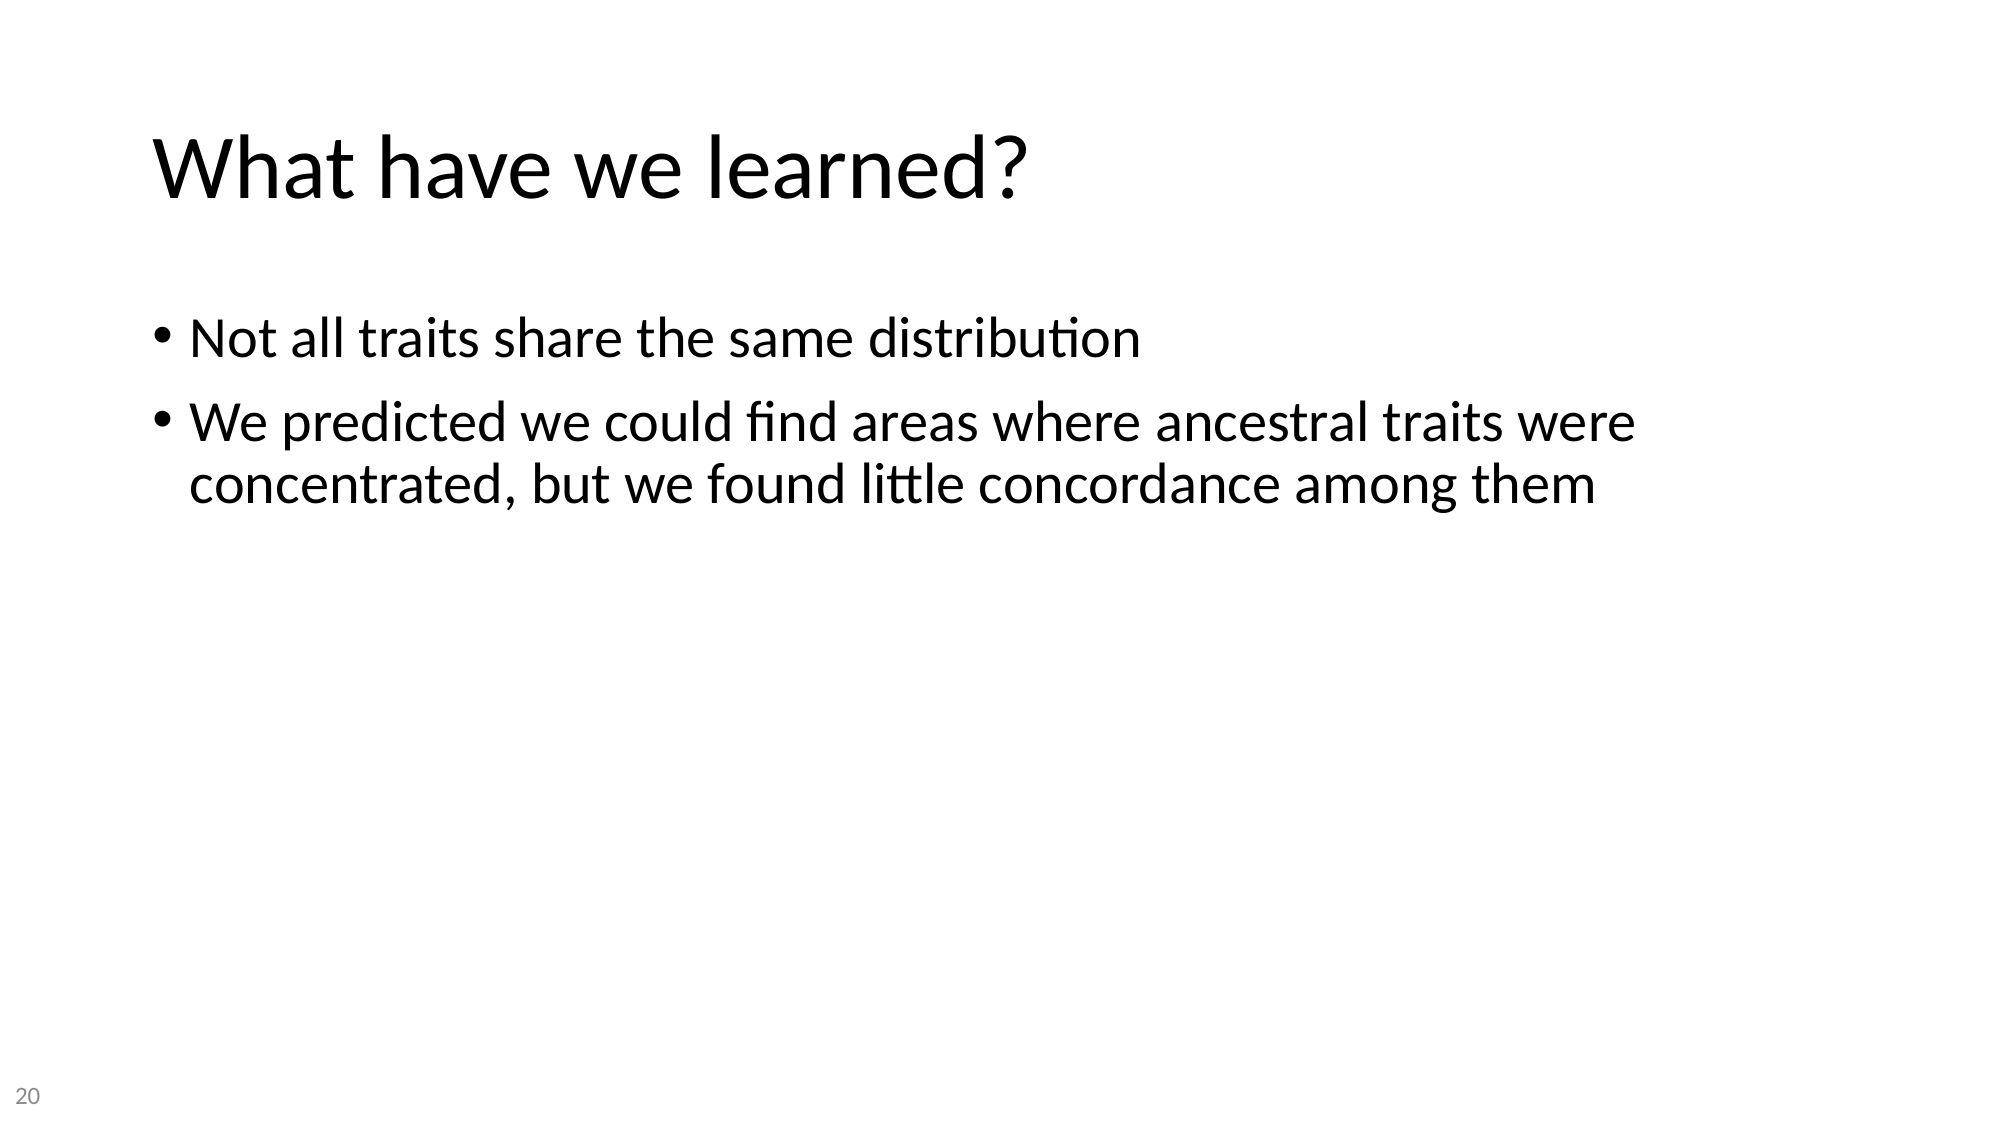

# What have we learned?
Not all traits share the same distribution
We predicted we could find areas where ancestral traits were concentrated, but we found little concordance among them
20